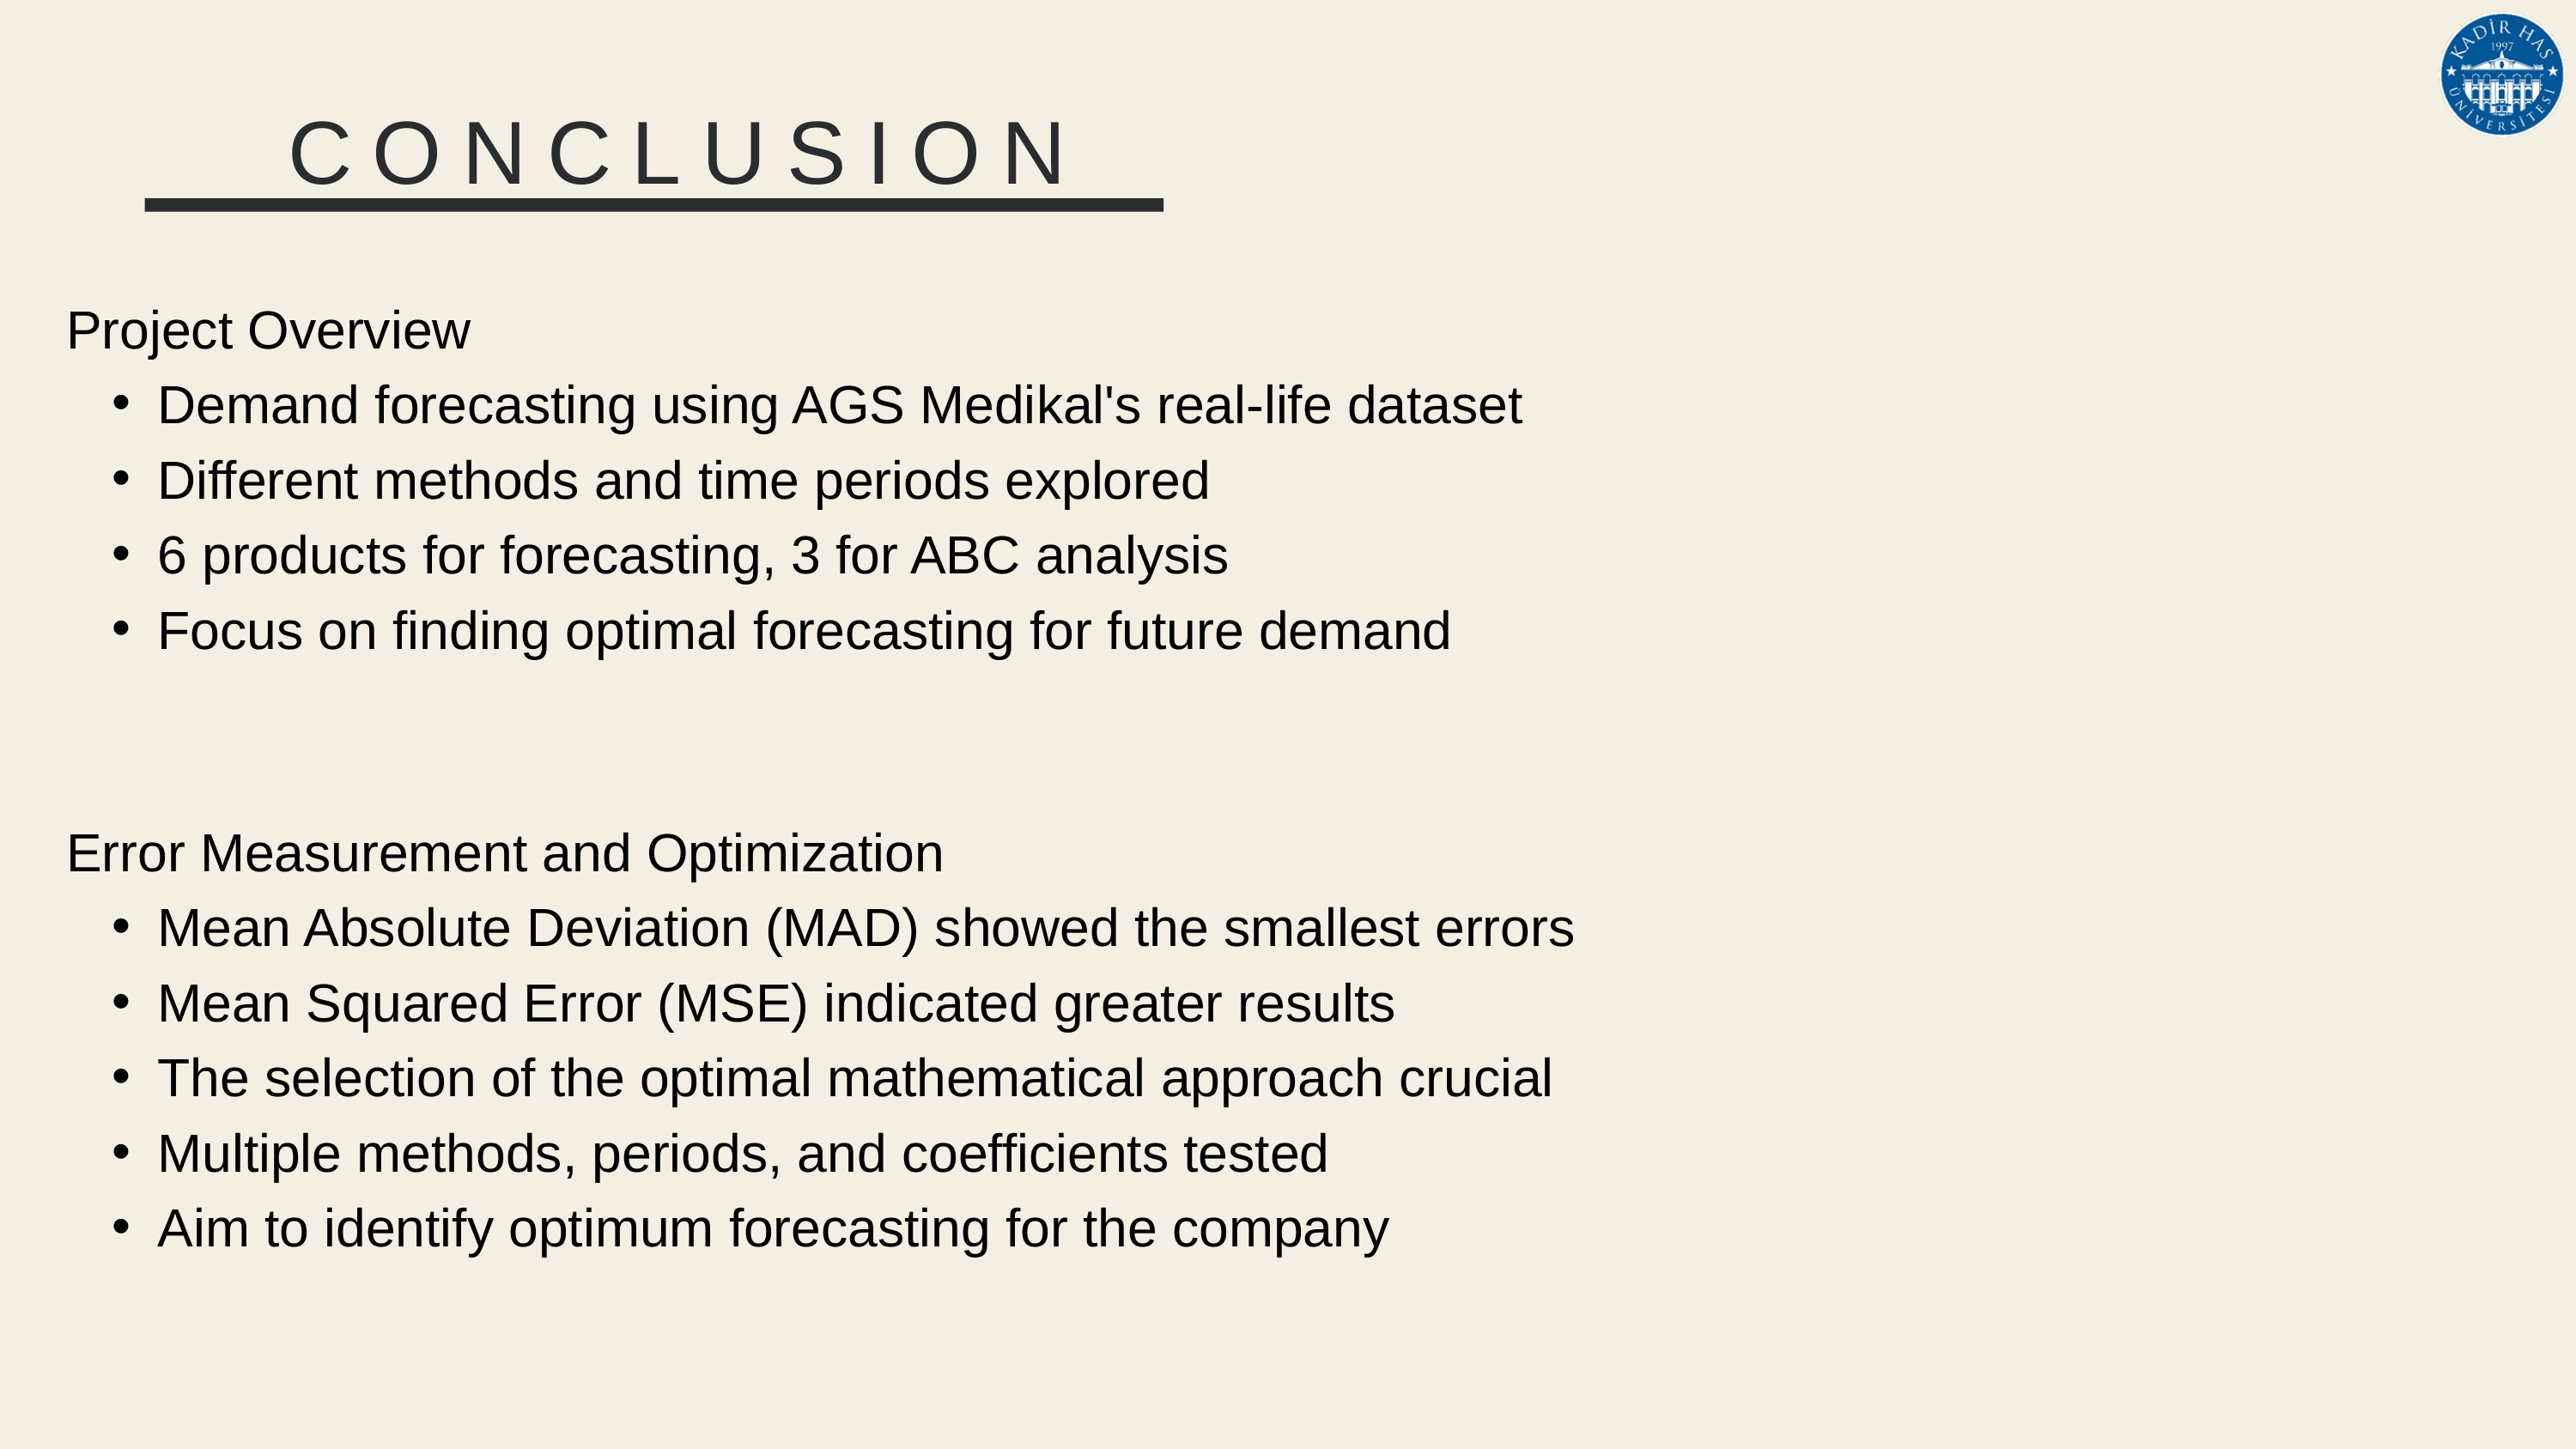

CONCLUSION

Project Overview
Demand forecasting using AGS Medikal's real-life dataset
Different methods and time periods explored
6 products for forecasting, 3 for ABC analysis
Focus on finding optimal forecasting for future demand

Error Measurement and Optimization
Mean Absolute Deviation (MAD) showed the smallest errors
Mean Squared Error (MSE) indicated greater results
The selection of the optimal mathematical approach crucial
Multiple methods, periods, and coefficients tested
Aim to identify optimum forecasting for the company